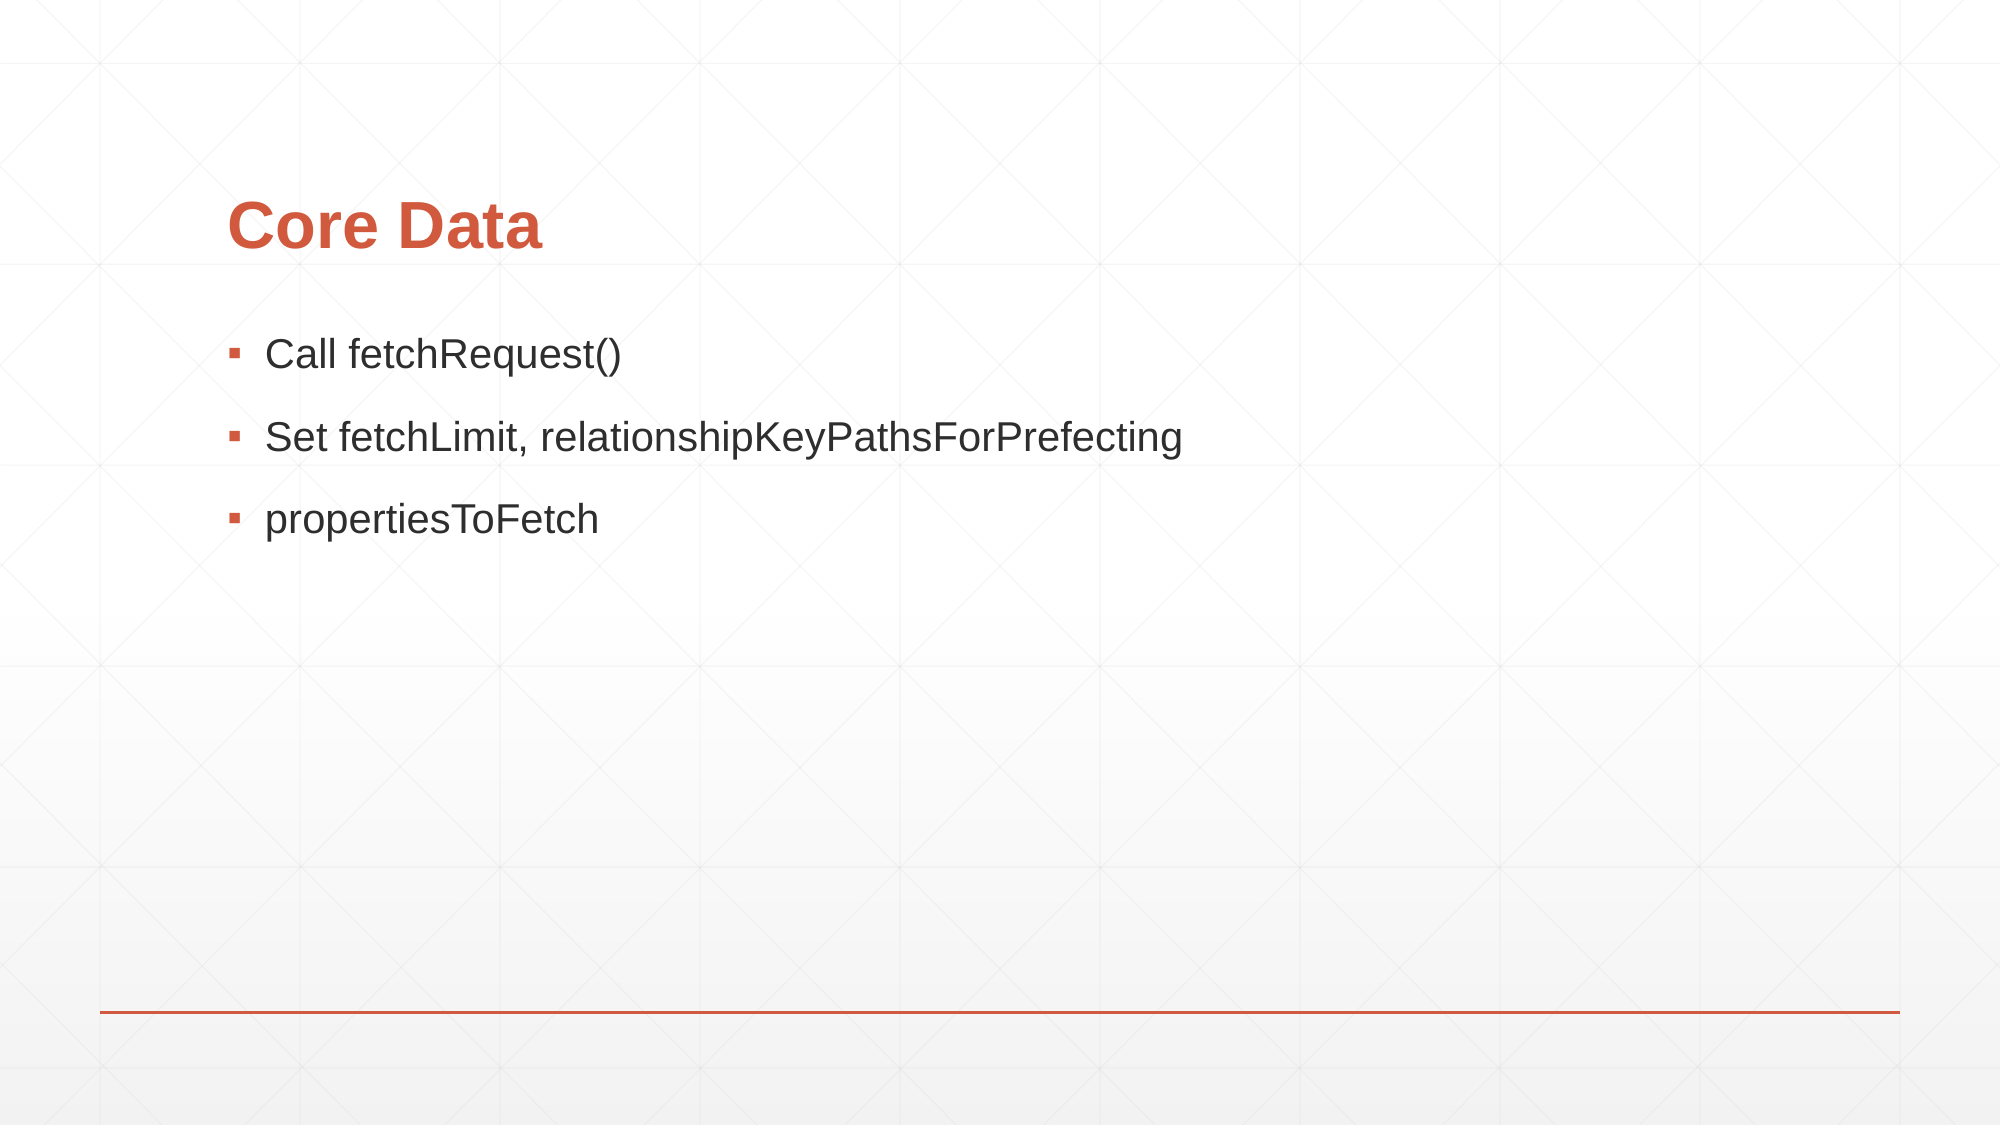

# Core Data
Call fetchRequest()
Set fetchLimit, relationshipKeyPathsForPrefecting
propertiesToFetch